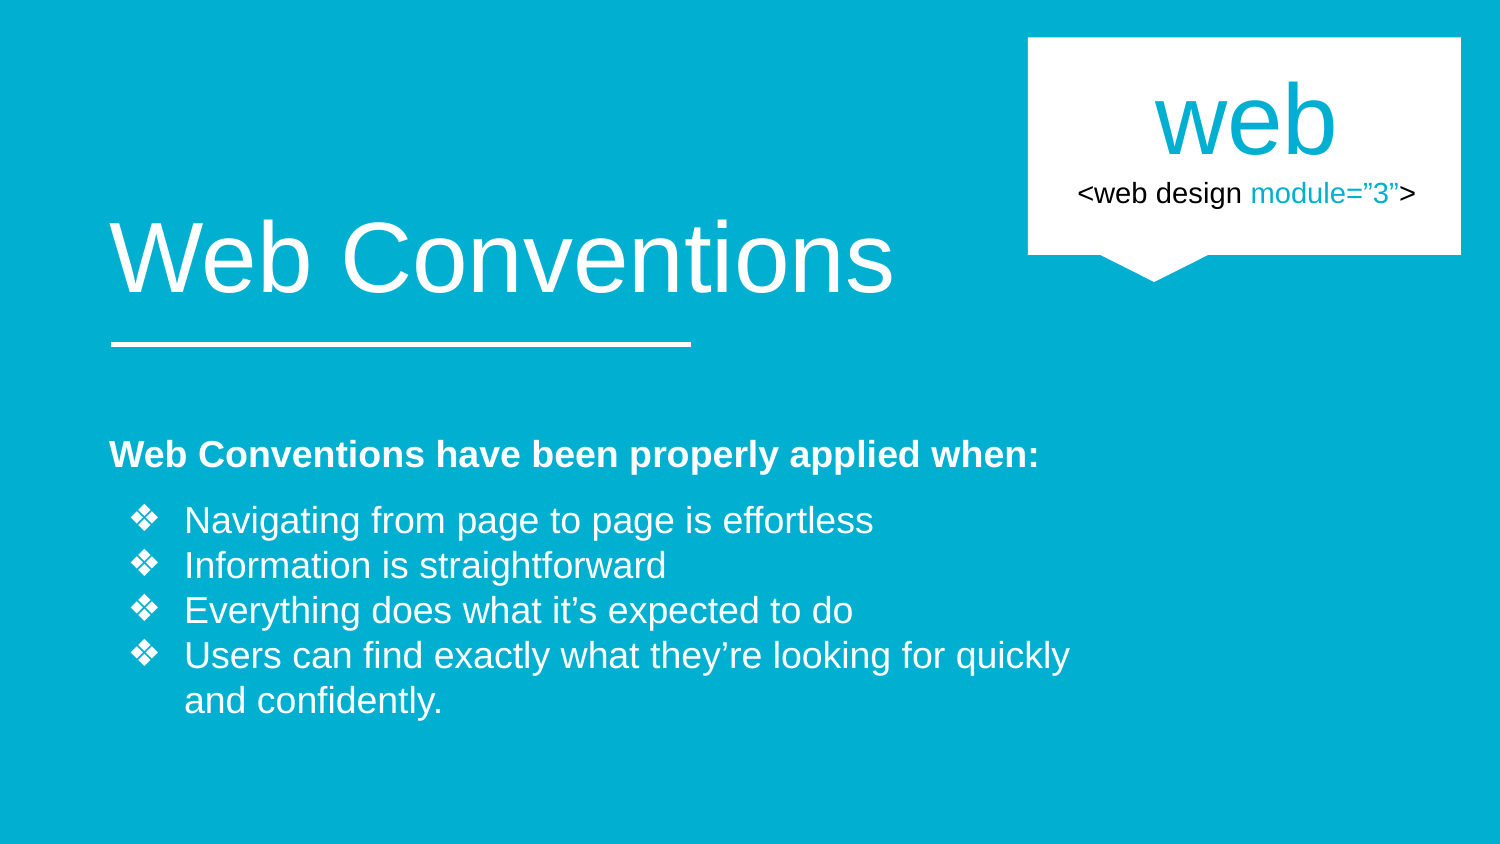

web
<web design module=”3”>
Web Conventions
Web Conventions have been properly applied when:
Navigating from page to page is effortless
Information is straightforward
Everything does what it’s expected to do
Users can find exactly what they’re looking for quickly
and confidently.